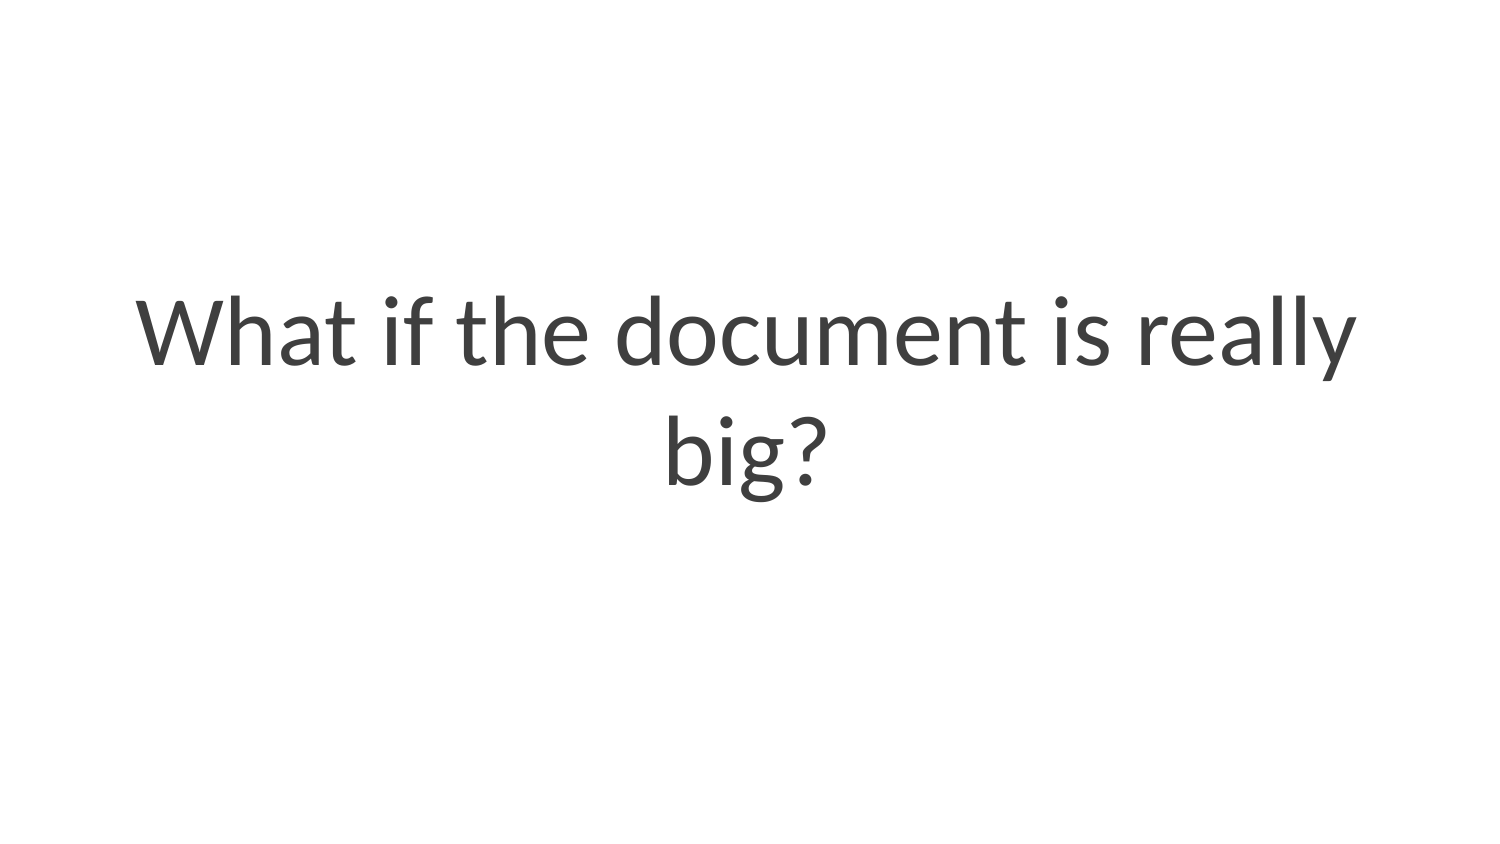

# What if the document is really big?